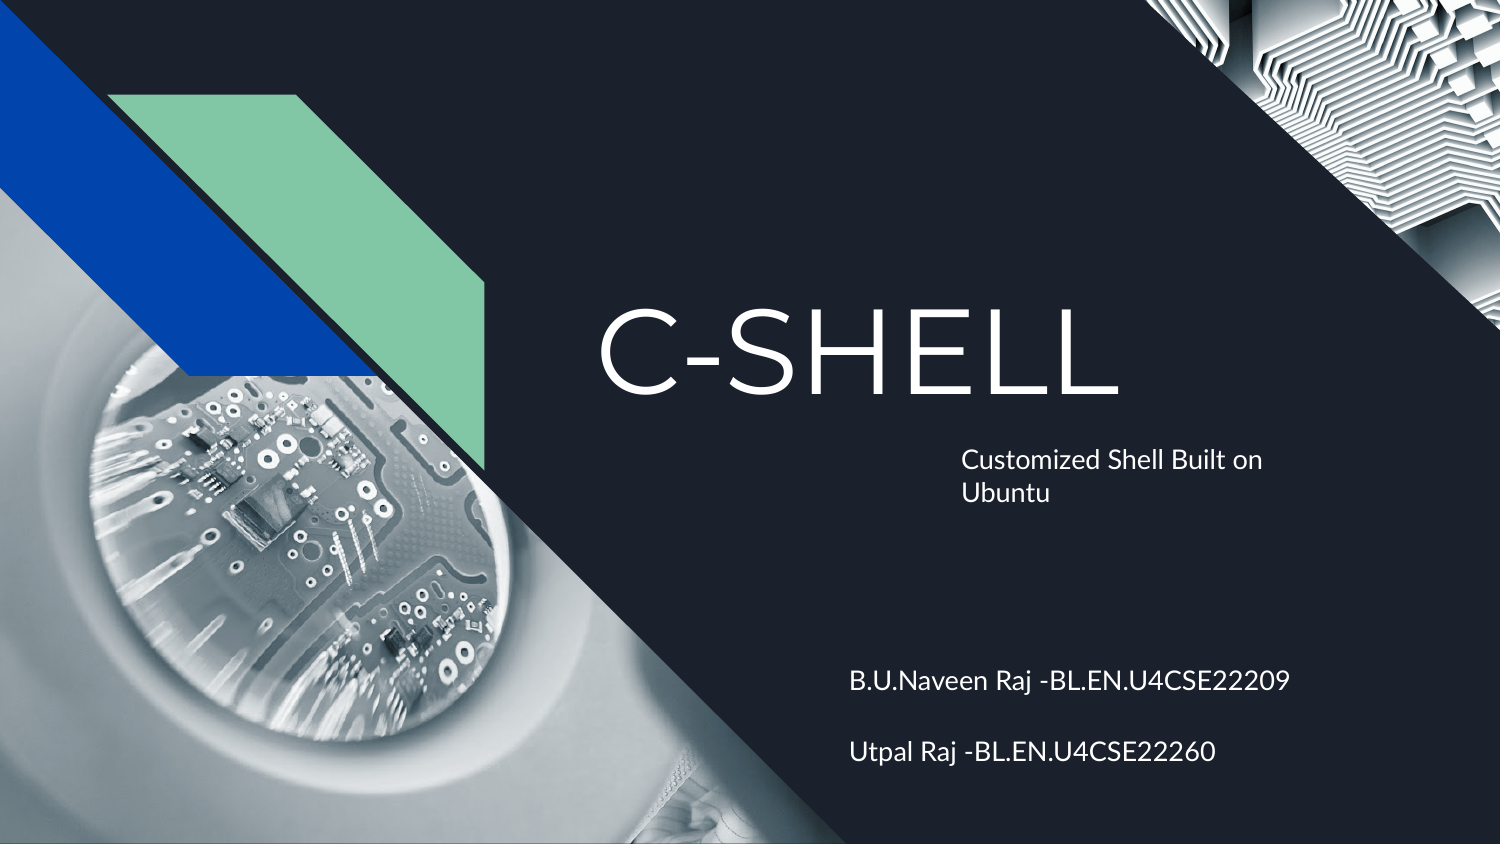

# C-SHELL
Customized Shell Built on Ubuntu
B.U.Naveen Raj -BL.EN.U4CSE22209
Utpal Raj -BL.EN.U4CSE22260